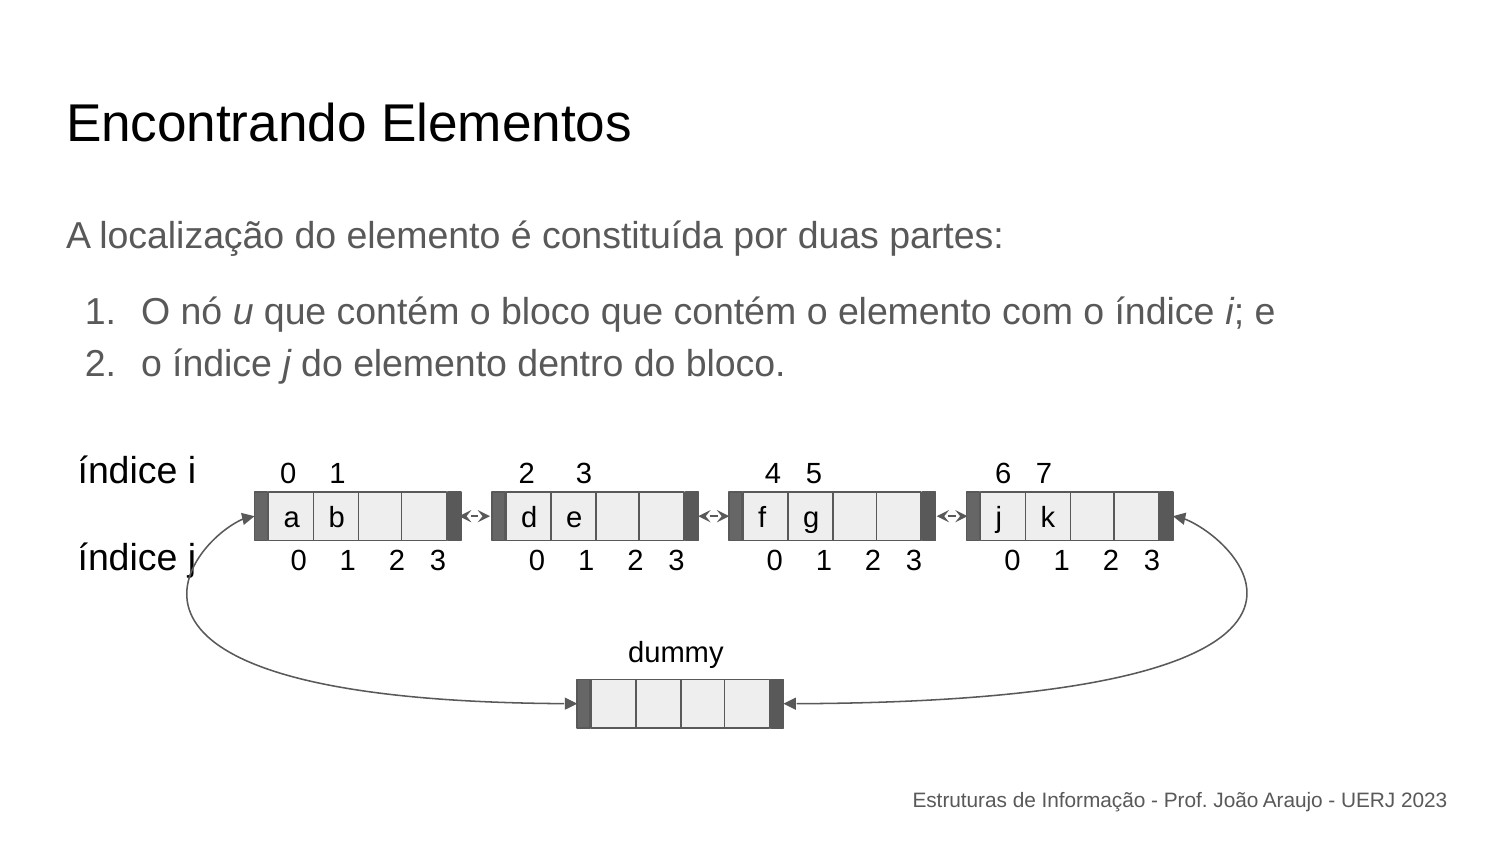

# Encontrando Elementos
A localização do elemento é constituída por duas partes:
O nó u que contém o bloco que contém o elemento com o índice i; e
o índice j do elemento dentro do bloco.
índice i        0    1                     2     3                     4   5                     6   7

a
b

d
e

f
g

j
k

índice j         0    1    2   3          0    1    2   3          0    1    2   3          0    1    2   3
dummy